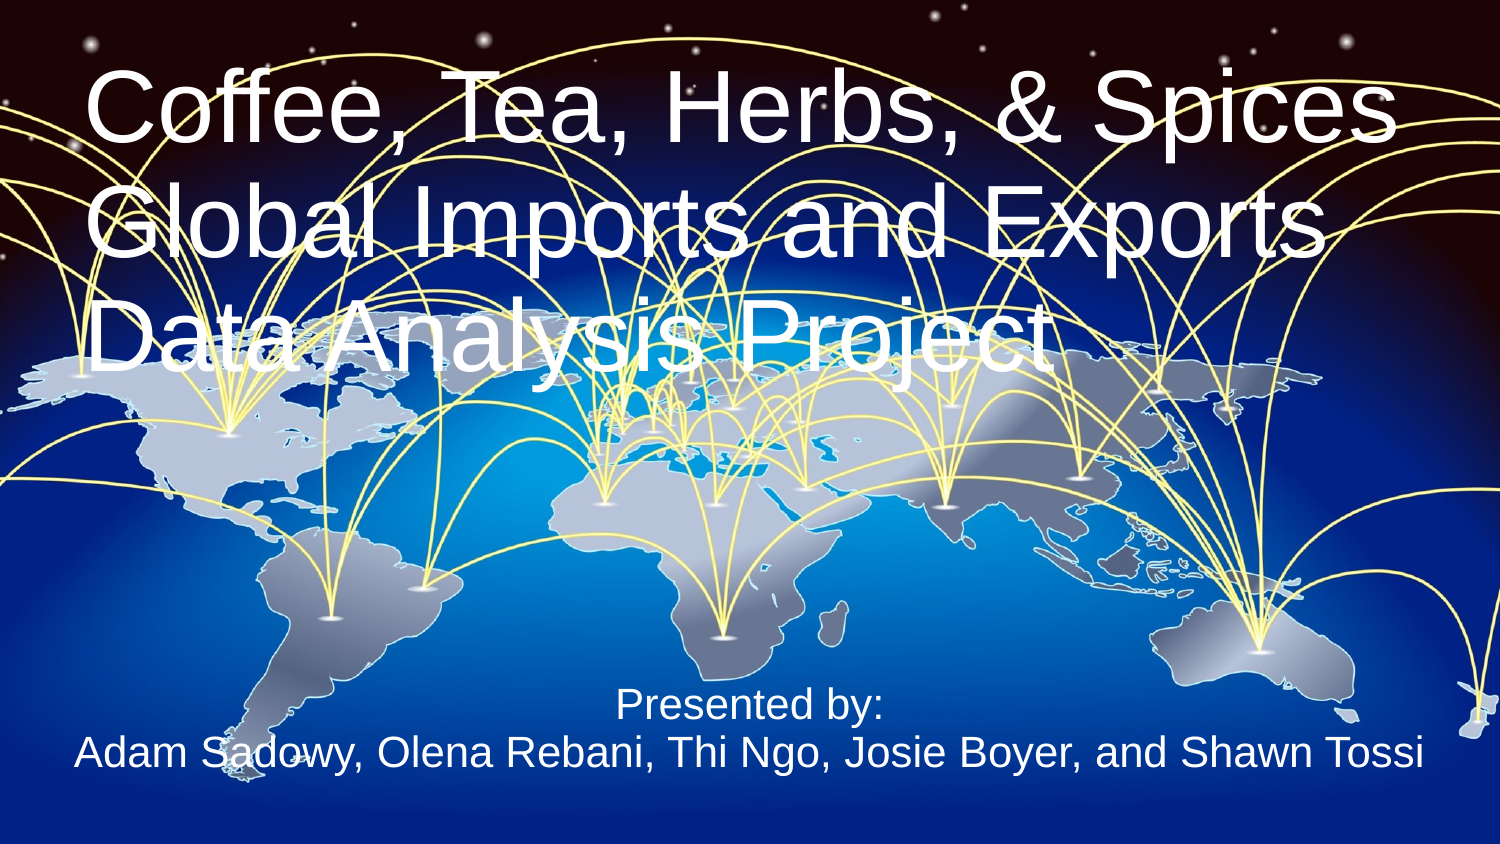

# Coffee, Tea, Herbs, & Spices
Global Imports and Exports
Data Analysis Project
Presented by:
Adam Sadowy, Olena Rebani, Thi Ngo, Josie Boyer, and Shawn Tossi